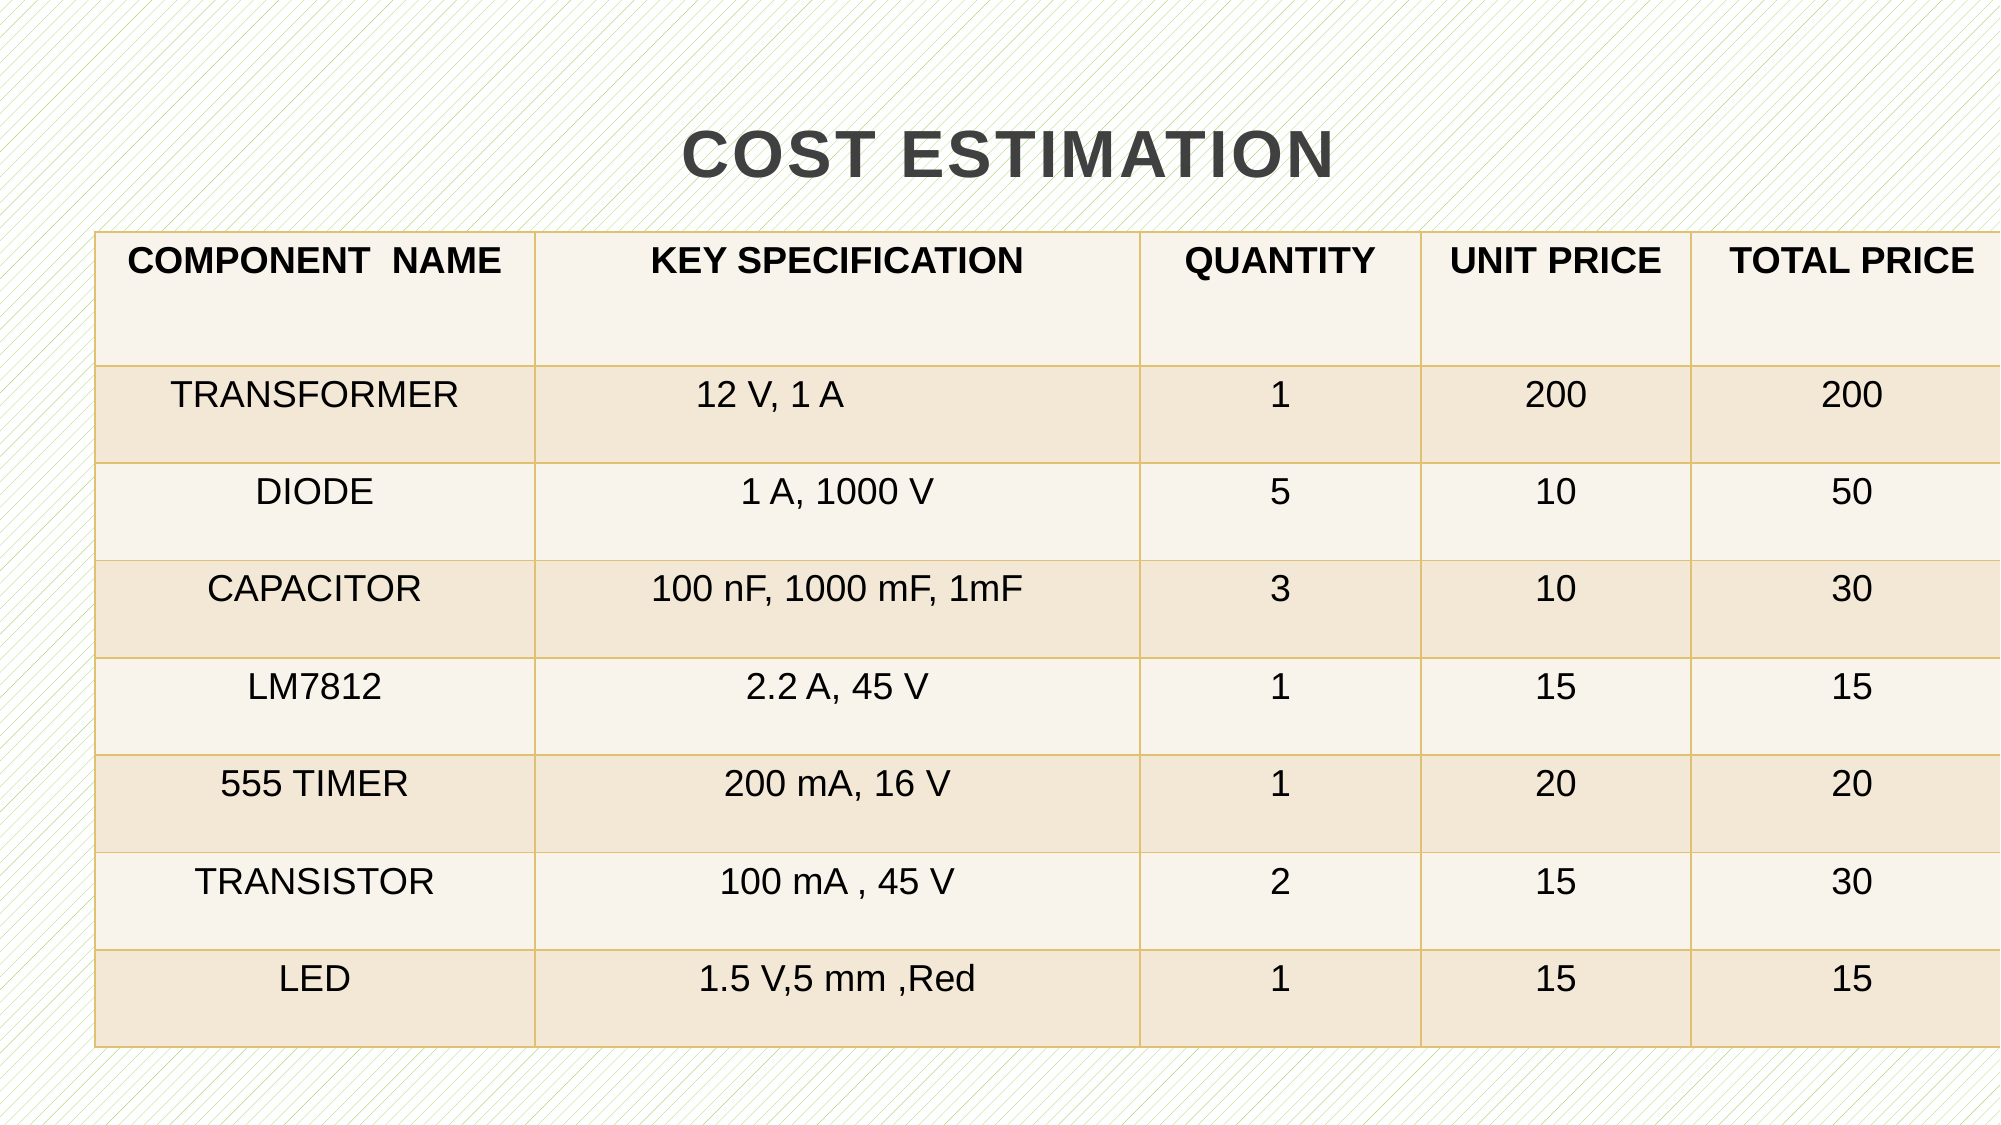

# COST ESTIMATION
| COMPONENT NAME | KEY SPECIFICATION | QUANTITY | UNIT PRICE | TOTAL PRICE |
| --- | --- | --- | --- | --- |
| TRANSFORMER | 12 V, 1 A | 1 | 200 | 200 |
| DIODE | 1 A, 1000 V | 5 | 10 | 50 |
| CAPACITOR | 100 nF, 1000 mF, 1mF | 3 | 10 | 30 |
| LM7812 | 2.2 A, 45 V | 1 | 15 | 15 |
| 555 TIMER | 200 mA, 16 V | 1 | 20 | 20 |
| TRANSISTOR | 100 mA , 45 V | 2 | 15 | 30 |
| LED | 1.5 V,5 mm ,Red | 1 | 15 | 15 |